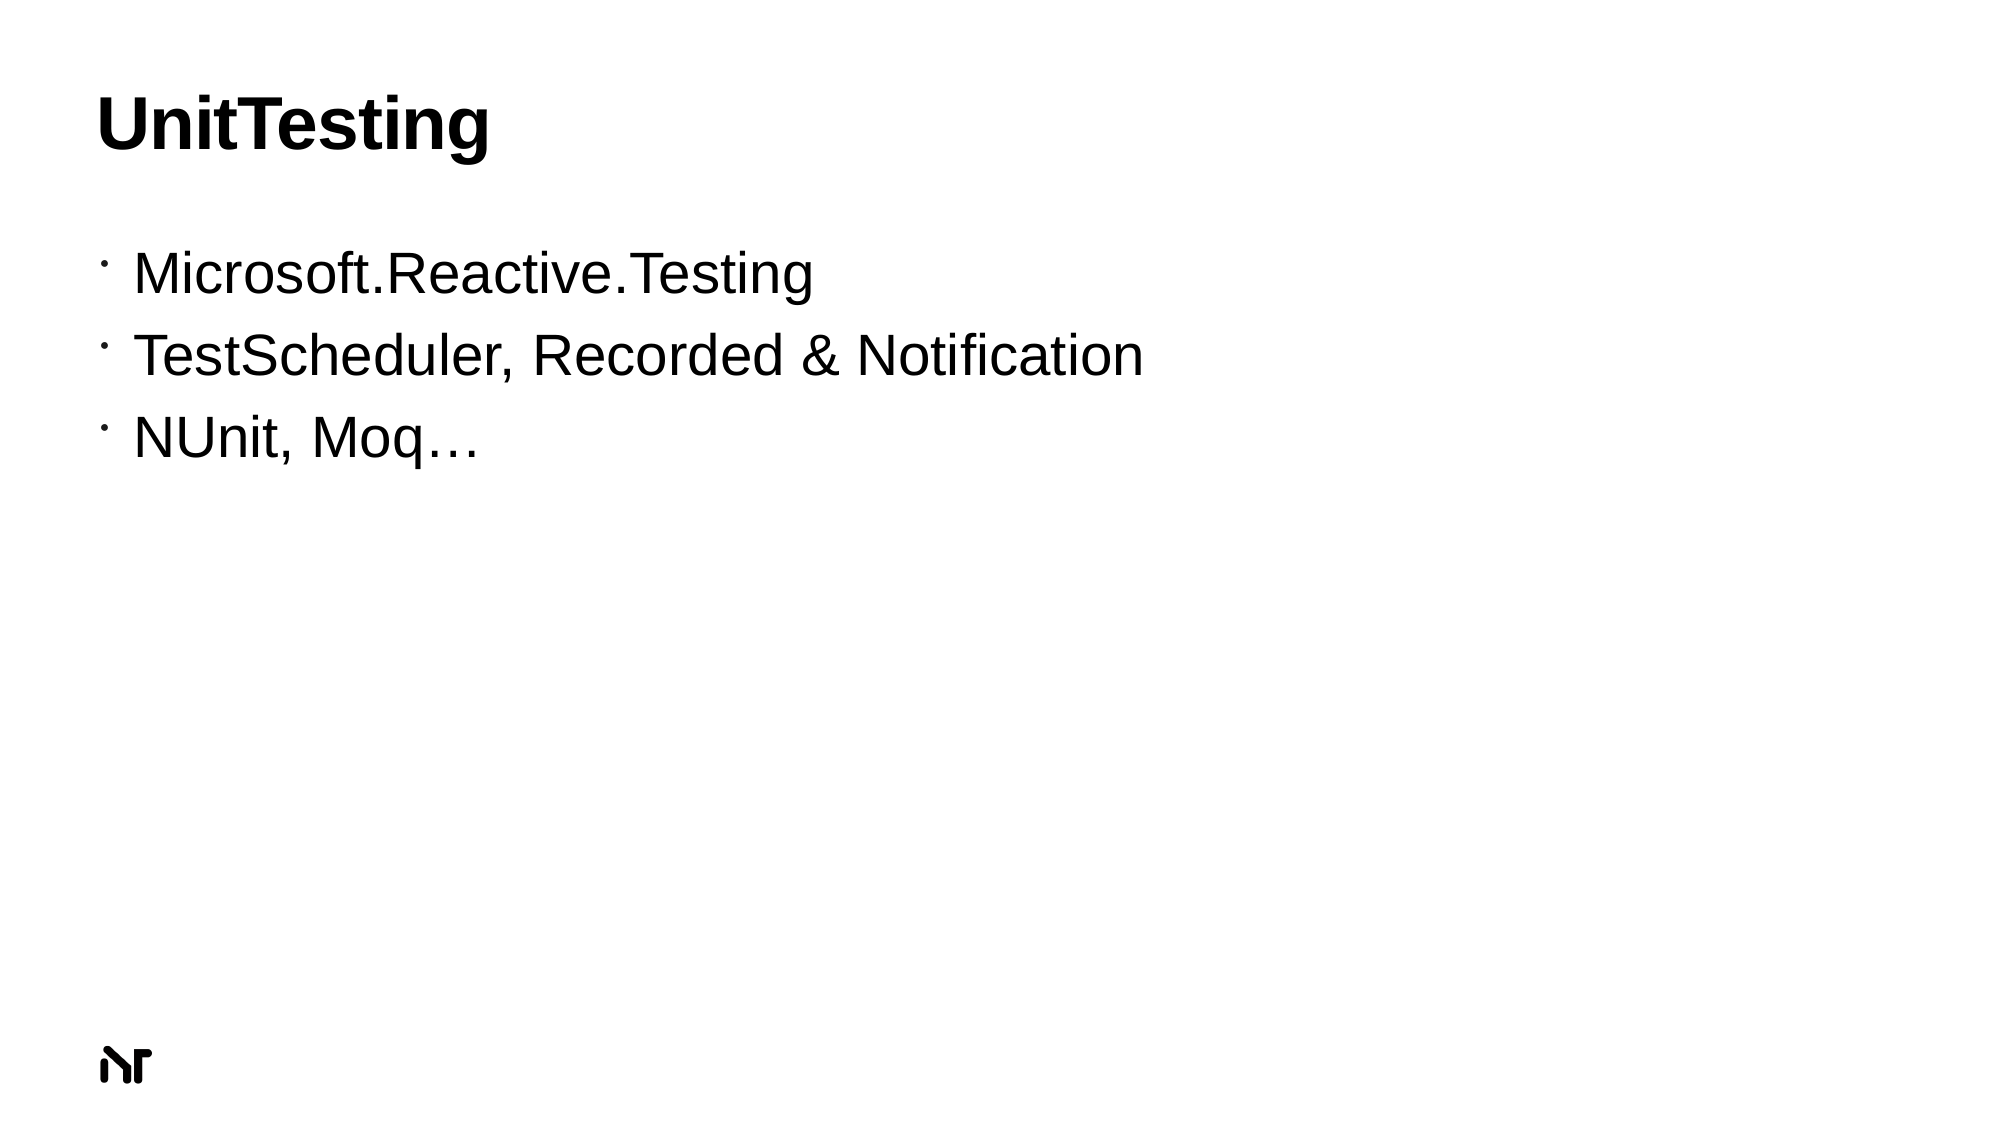

# UnitTesting
Microsoft.Reactive.Testing
TestScheduler, Recorded & Notification
NUnit, Moq…